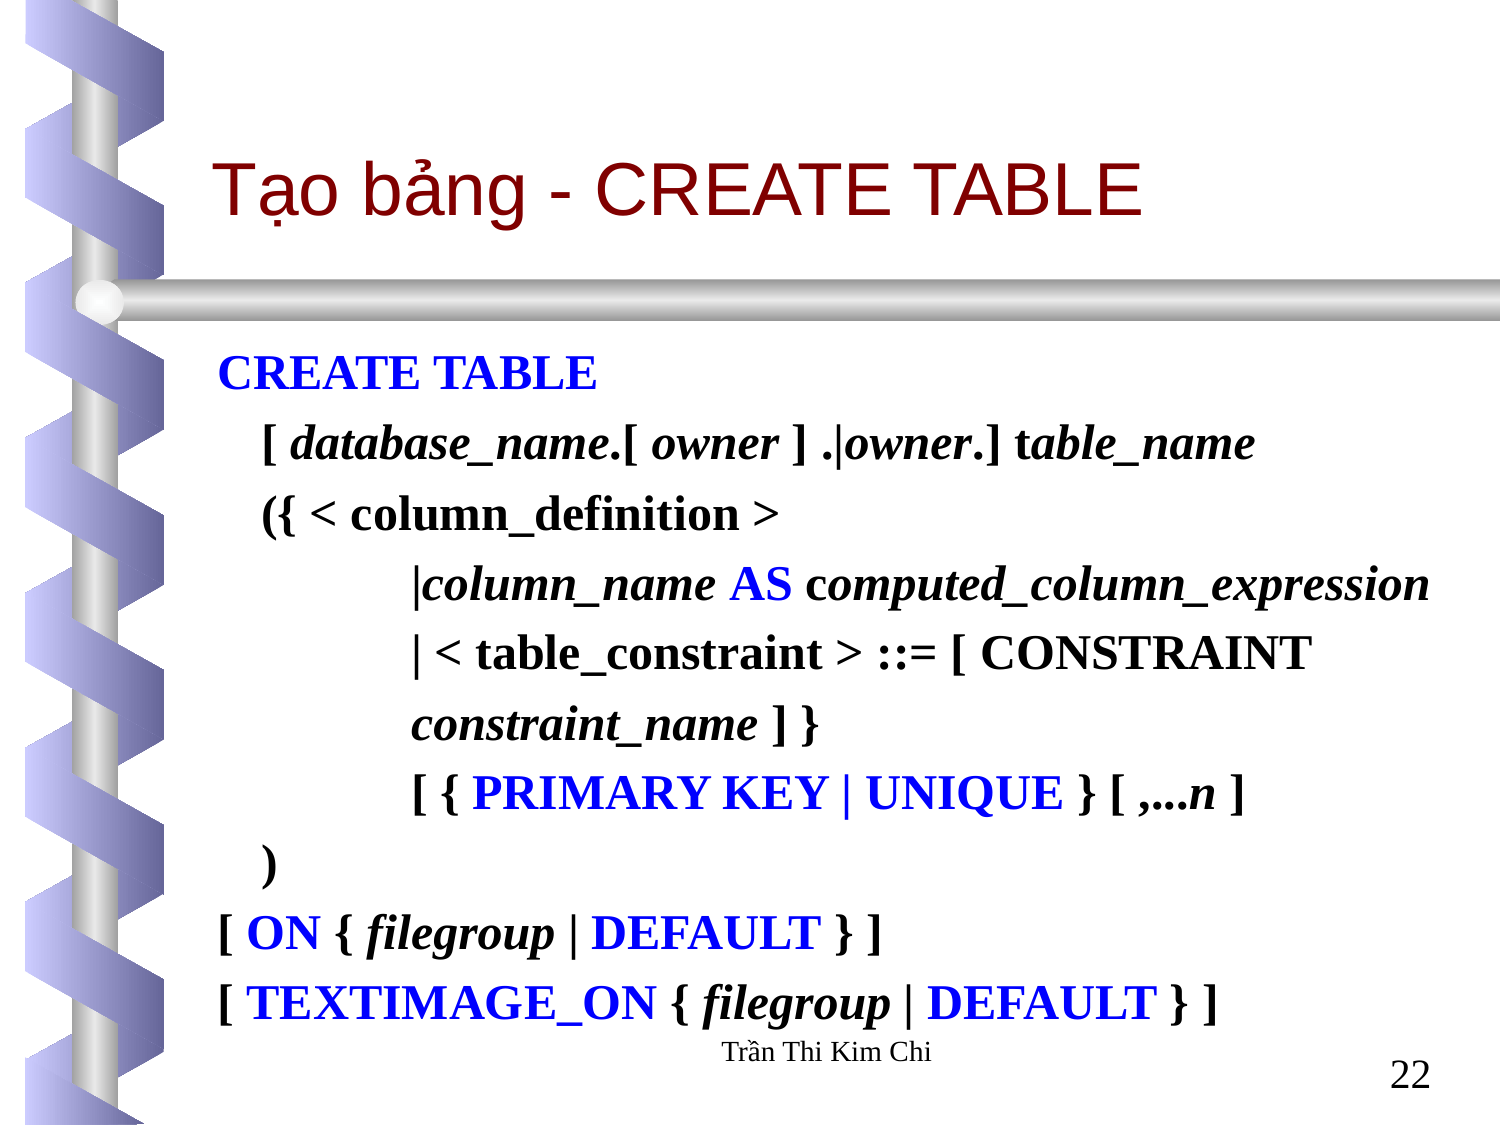

Tạo bảng - CREATE TABLE
CREATE TABLE
	[ database_name.[ owner ] .|owner.] table_name
	({ < column_definition >
		|column_name AS computed_column_expression
		| < table_constraint > ::= [ CONSTRAINT
		constraint_name ] }
		[ { PRIMARY KEY | UNIQUE } [ ,...n ]
	)
[ ON { filegroup | DEFAULT } ]
[ TEXTIMAGE_ON { filegroup | DEFAULT } ]
Trần Thi Kim Chi